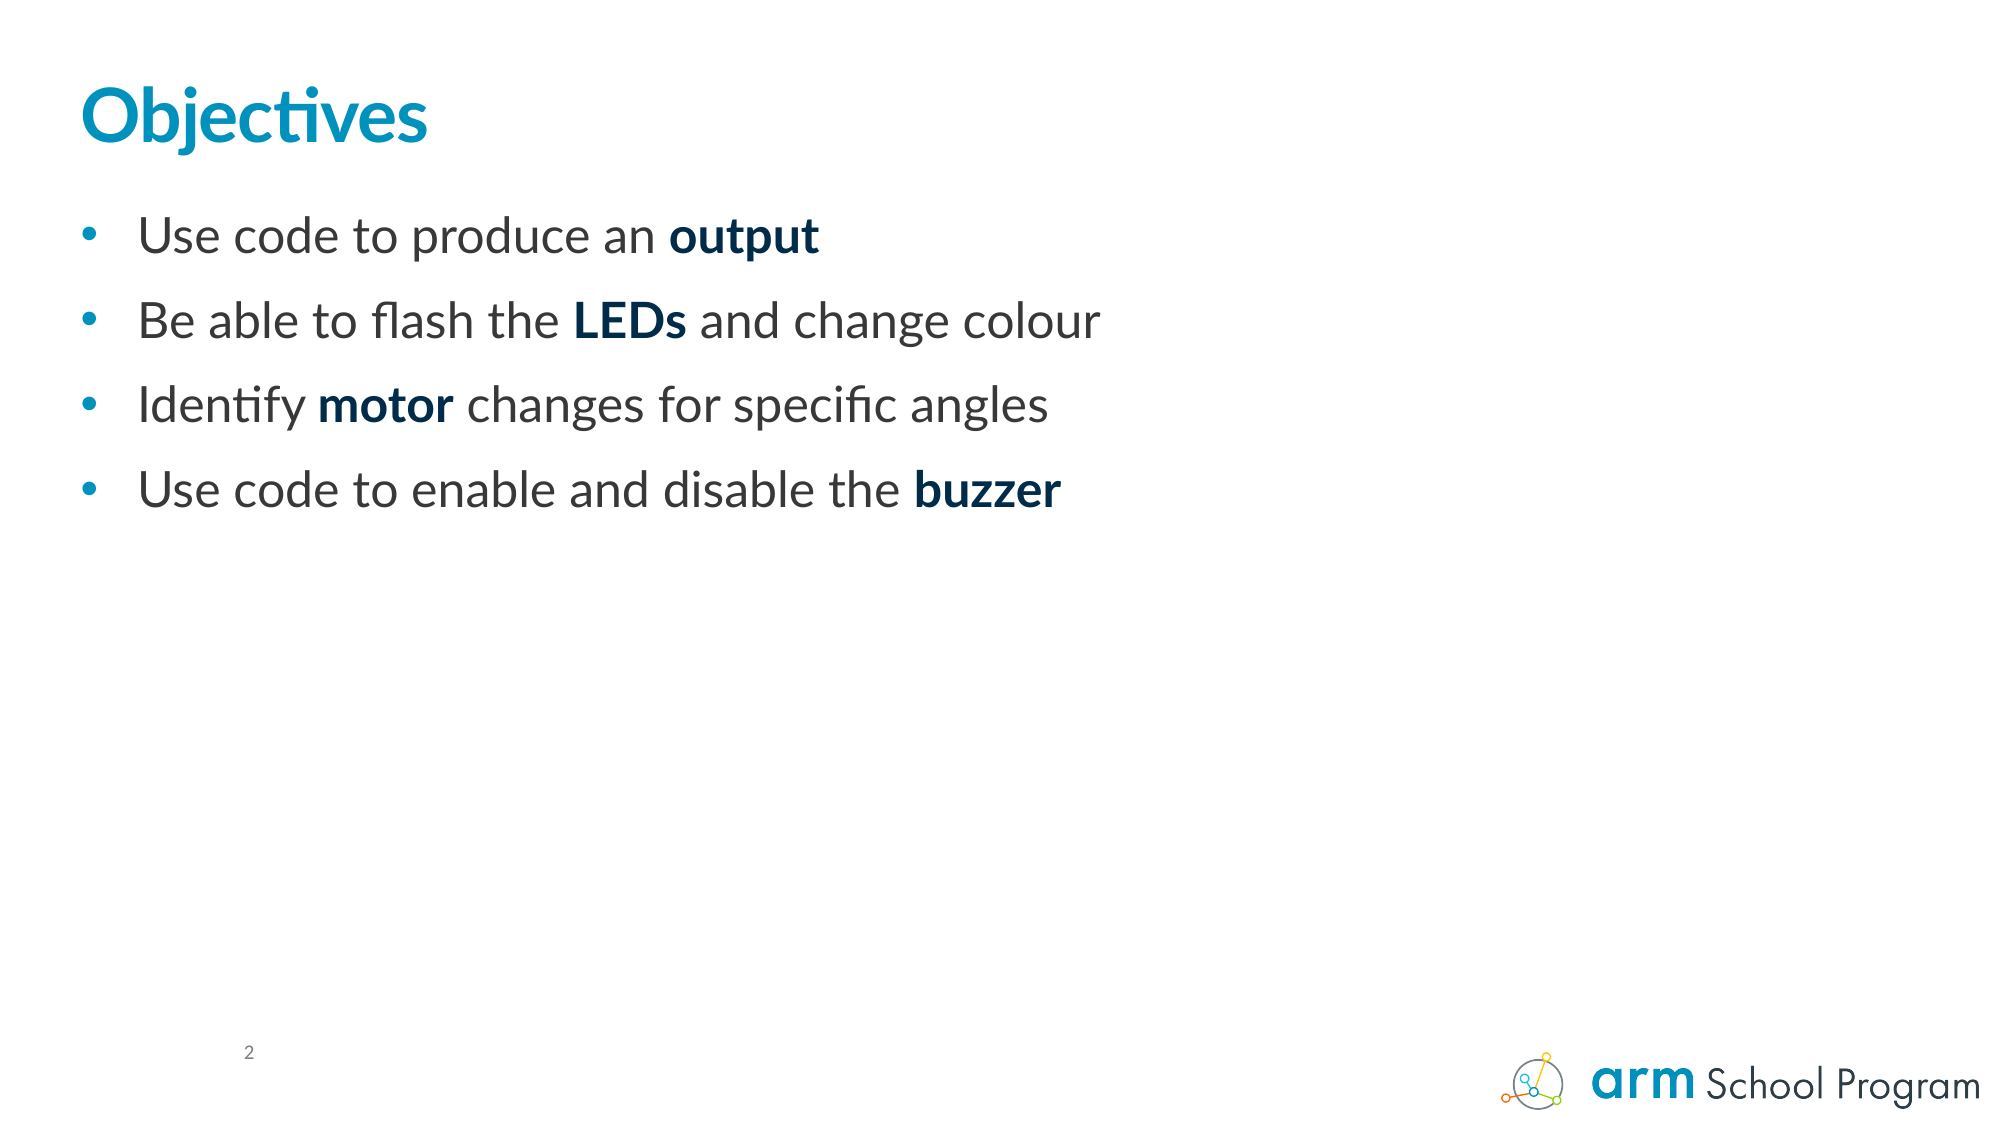

# Objectives
Use code to produce an output
Be able to flash the LEDs and change colour
Identify motor changes for specific angles
Use code to enable and disable the buzzer